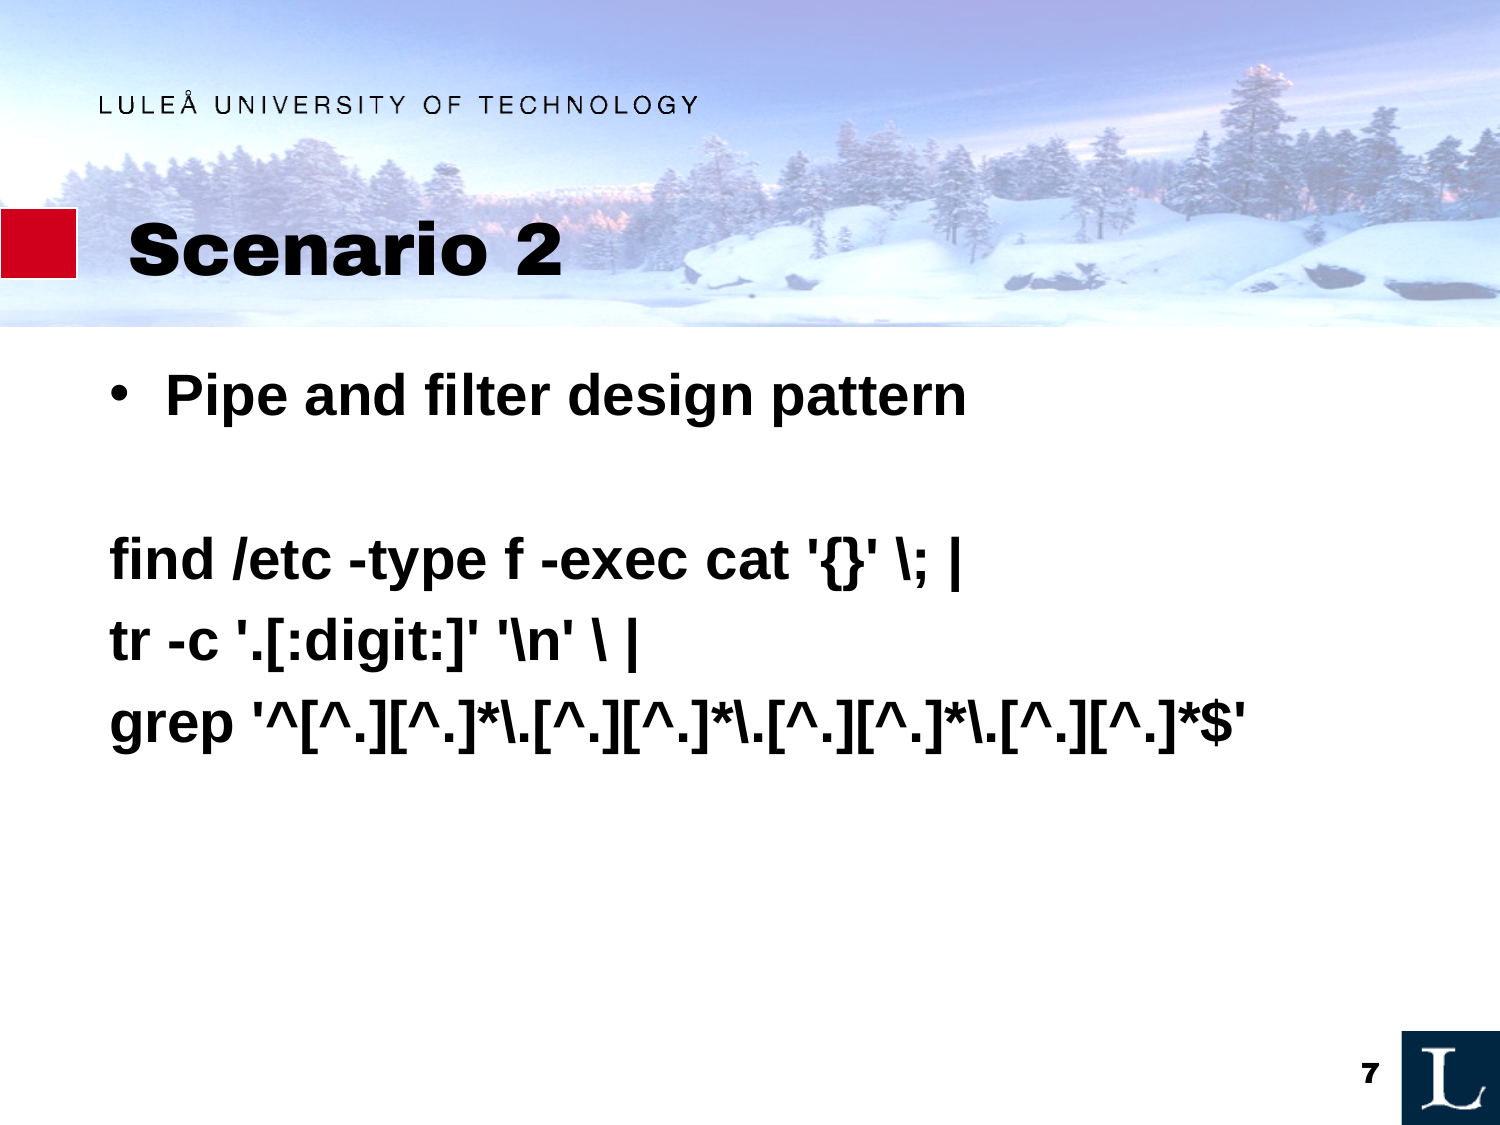

# Scenario 2
Pipe and filter design pattern

find /etc -type f -exec cat '{}' \; |
tr -c '.[:digit:]' '\n' \ |
grep '^[^.][^.]*\.[^.][^.]*\.[^.][^.]*\.[^.][^.]*$'
7